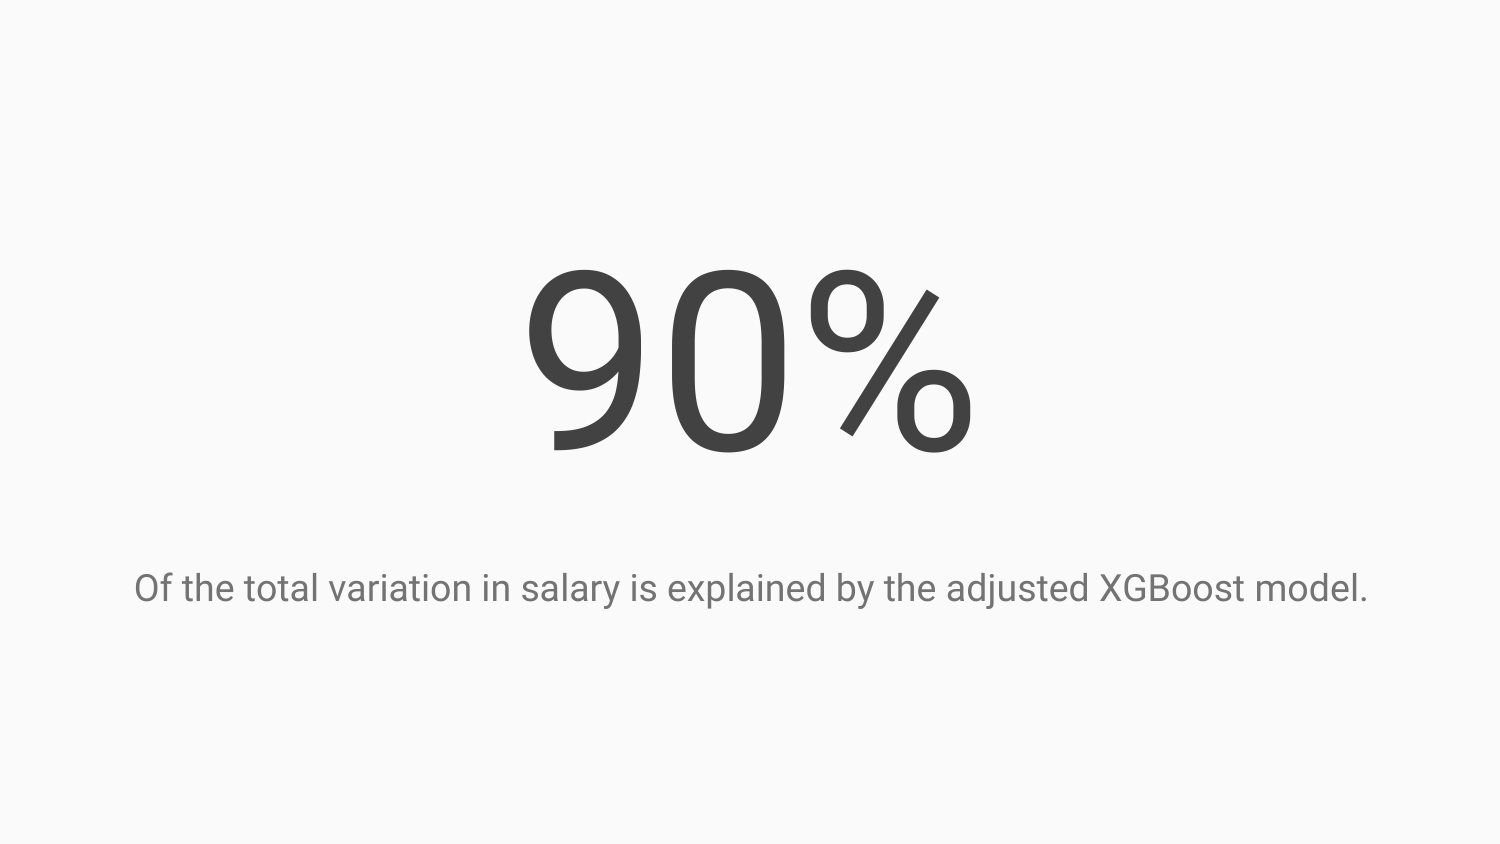

# 90%
Of the total variation in salary is explained by the adjusted XGBoost model.